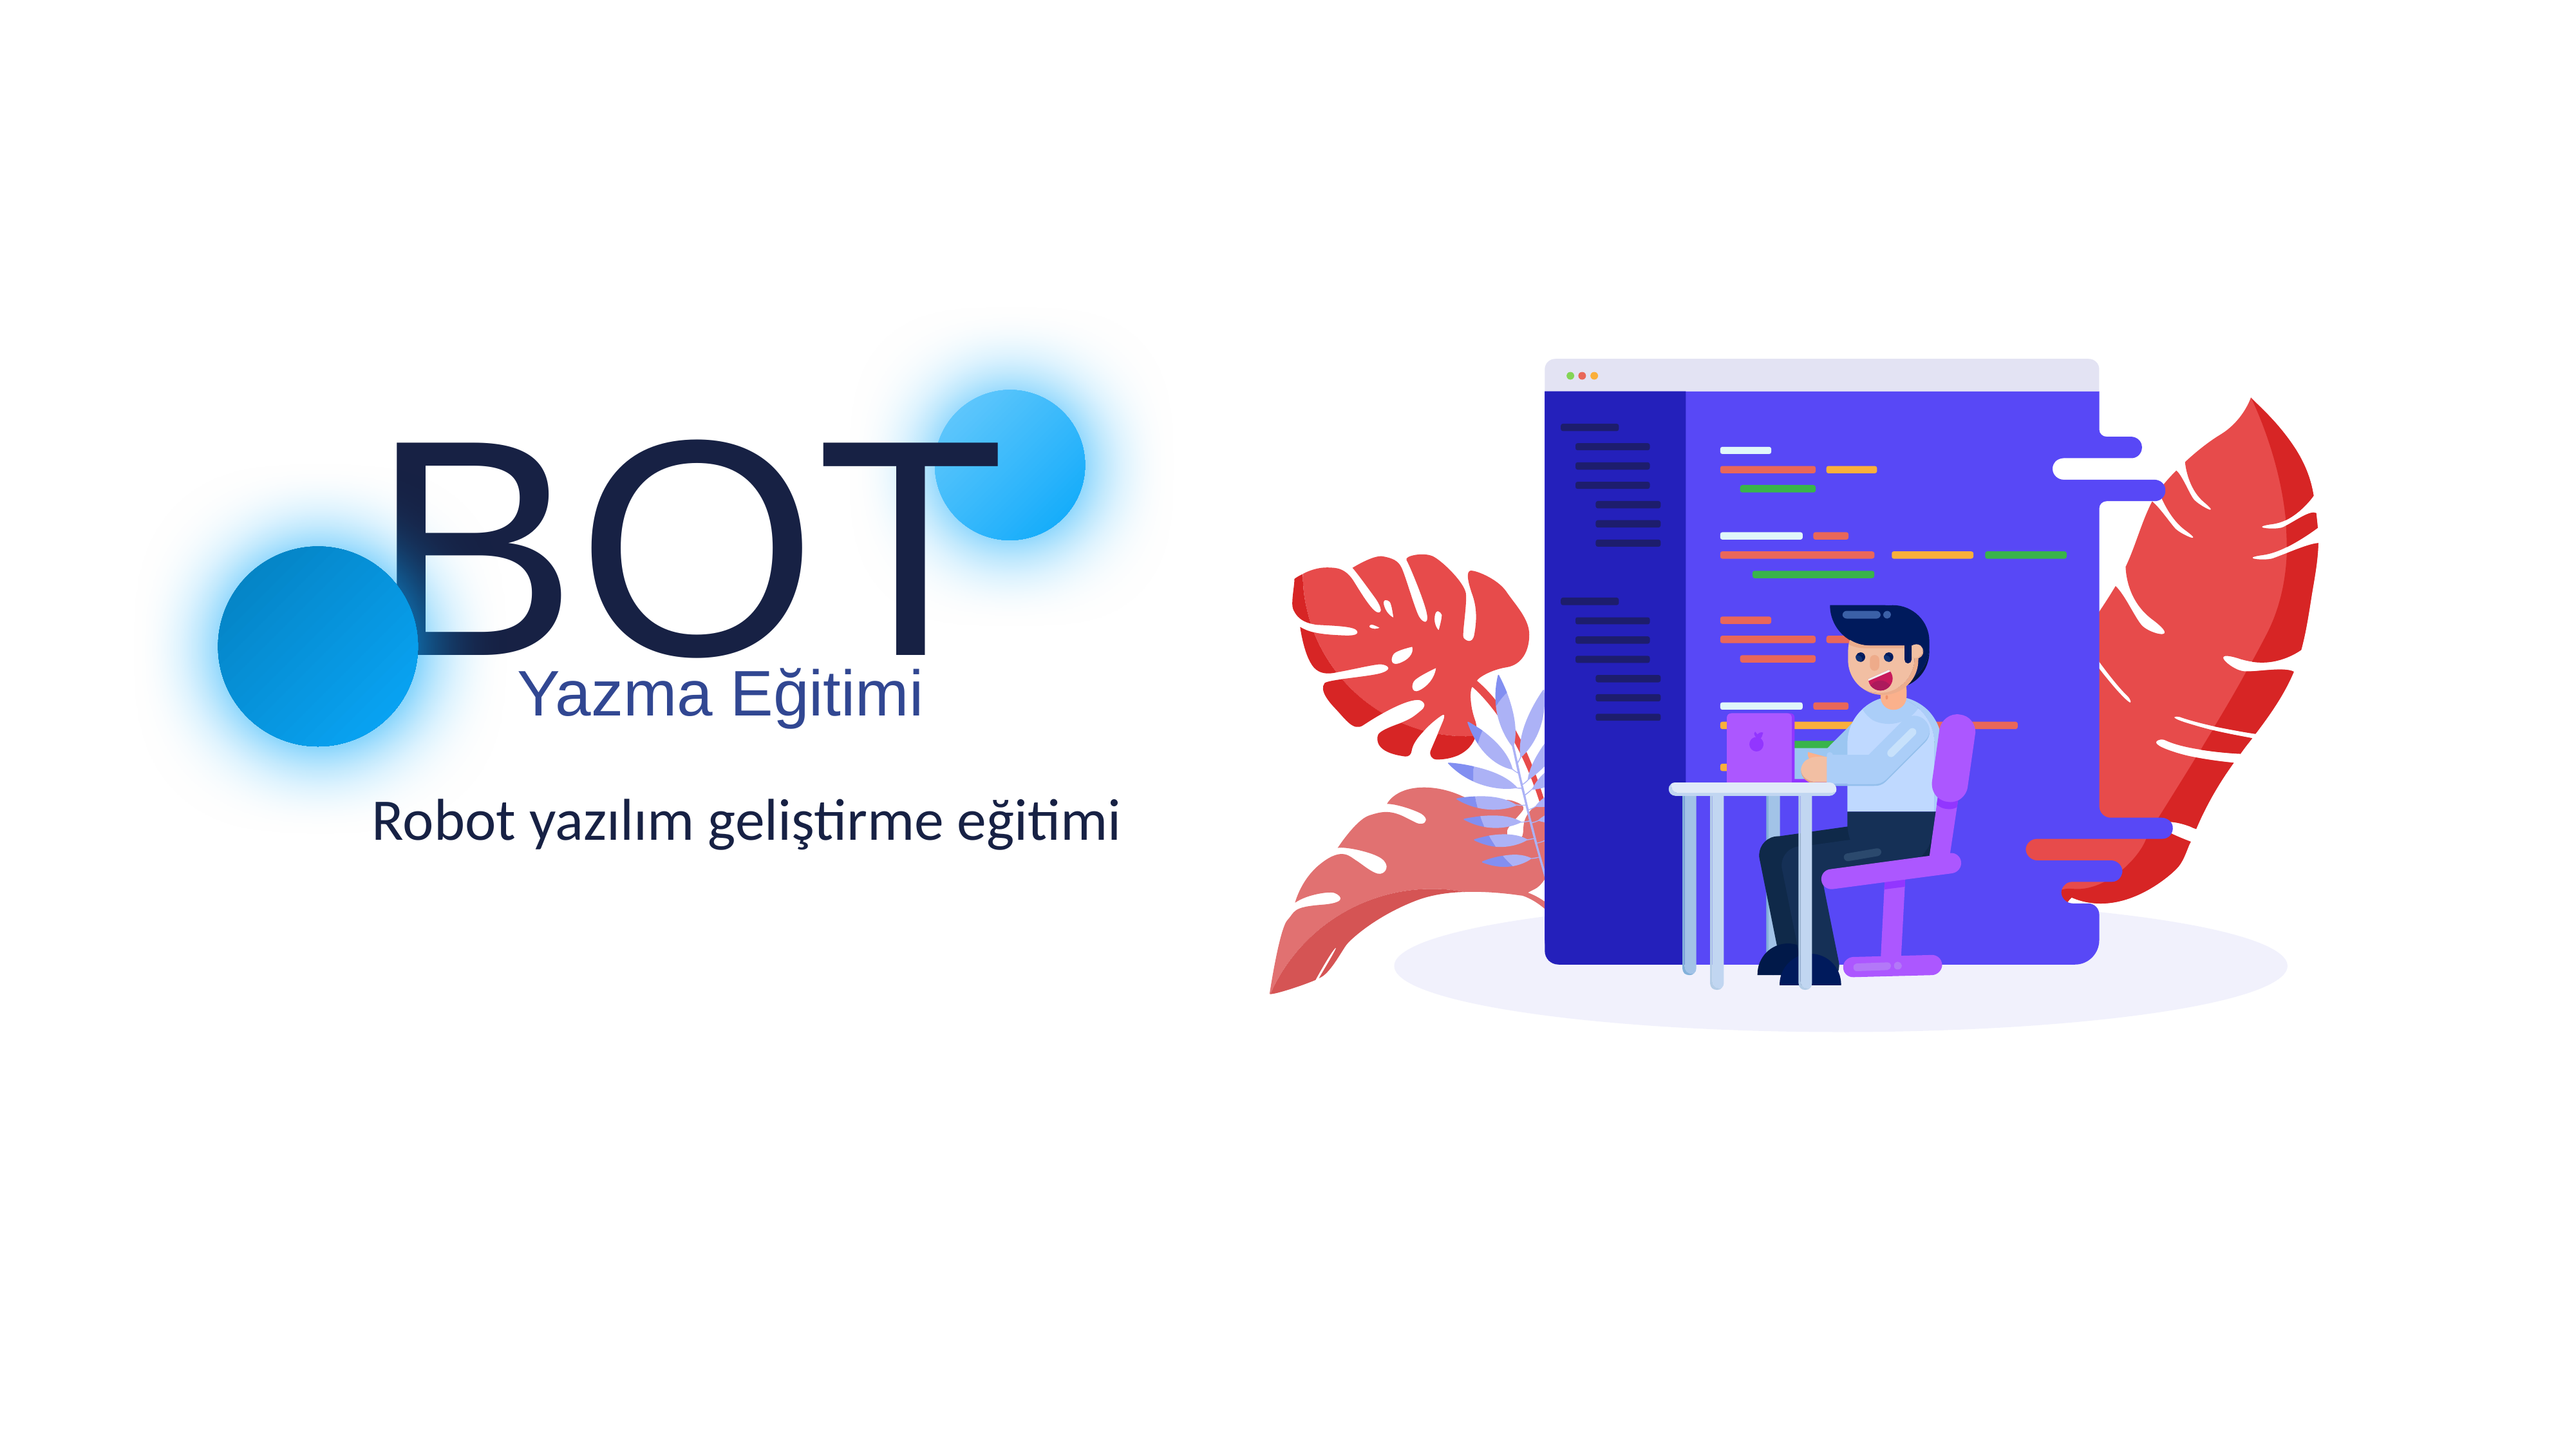

BOT

Yazma Eğitimi

Robot yazılım geliştirme eğitimi